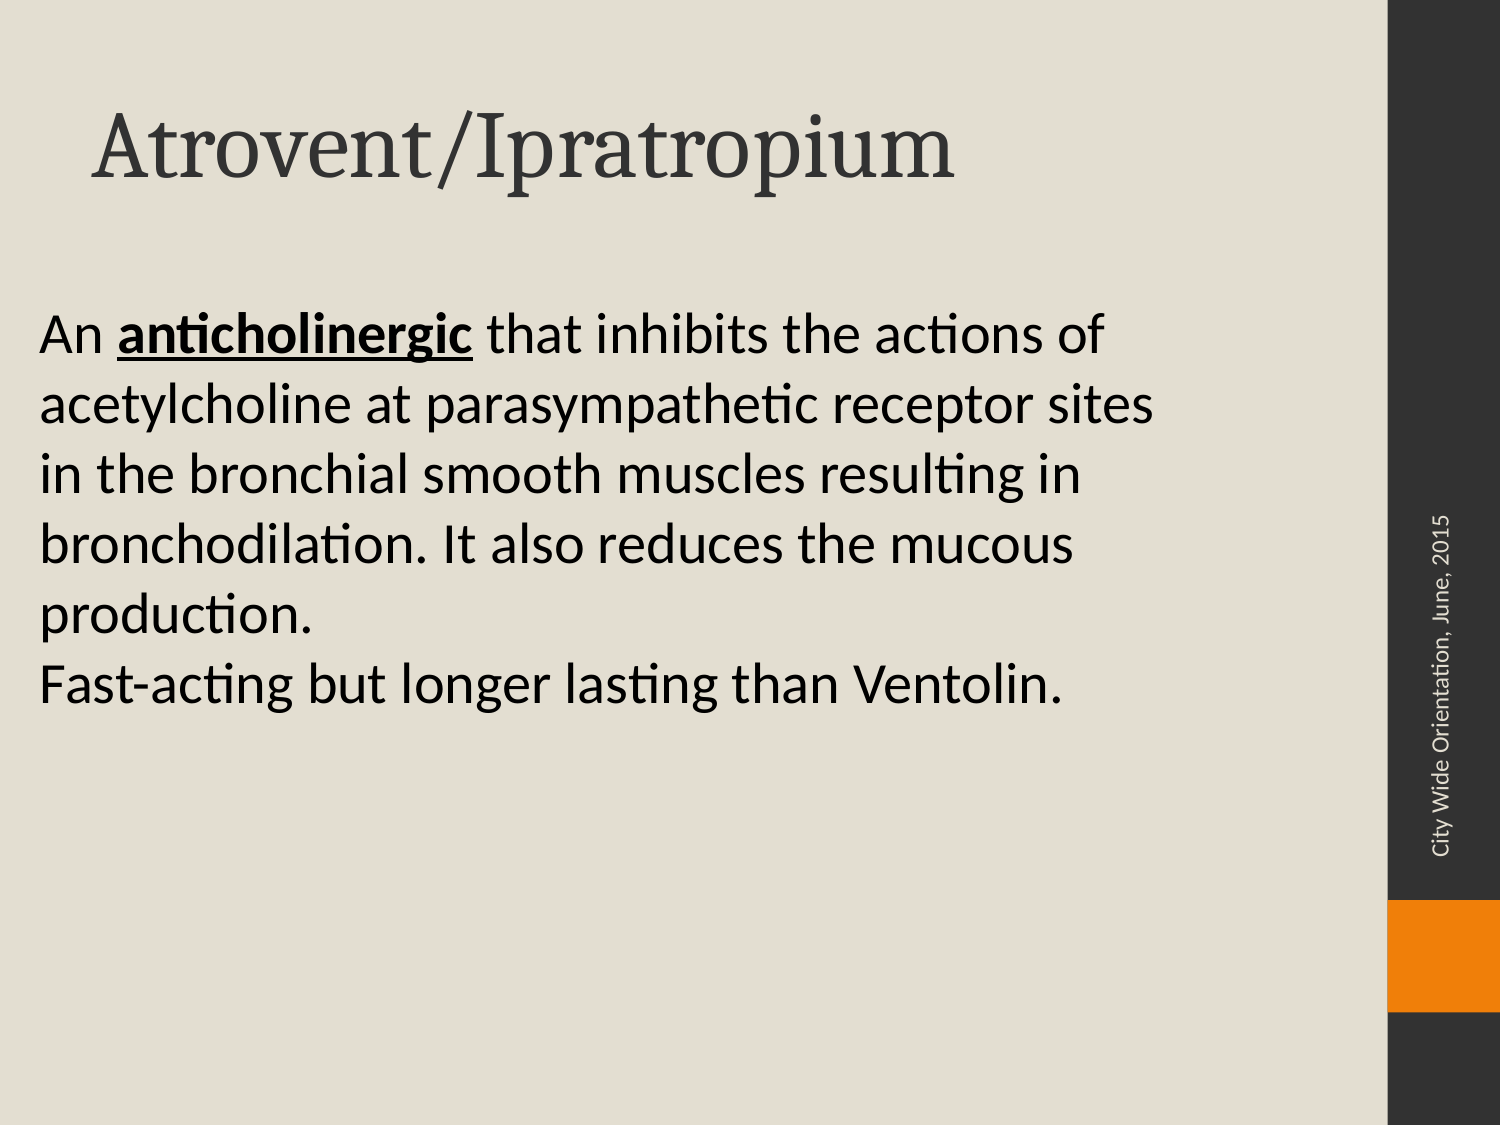

# Atrovent/Ipratropium
An anticholinergic that inhibits the actions of
acetylcholine at parasympathetic receptor sites
in the bronchial smooth muscles resulting in
bronchodilation. It also reduces the mucous
production.
Fast-acting but longer lasting than Ventolin.
City Wide Orientation, June, 2015